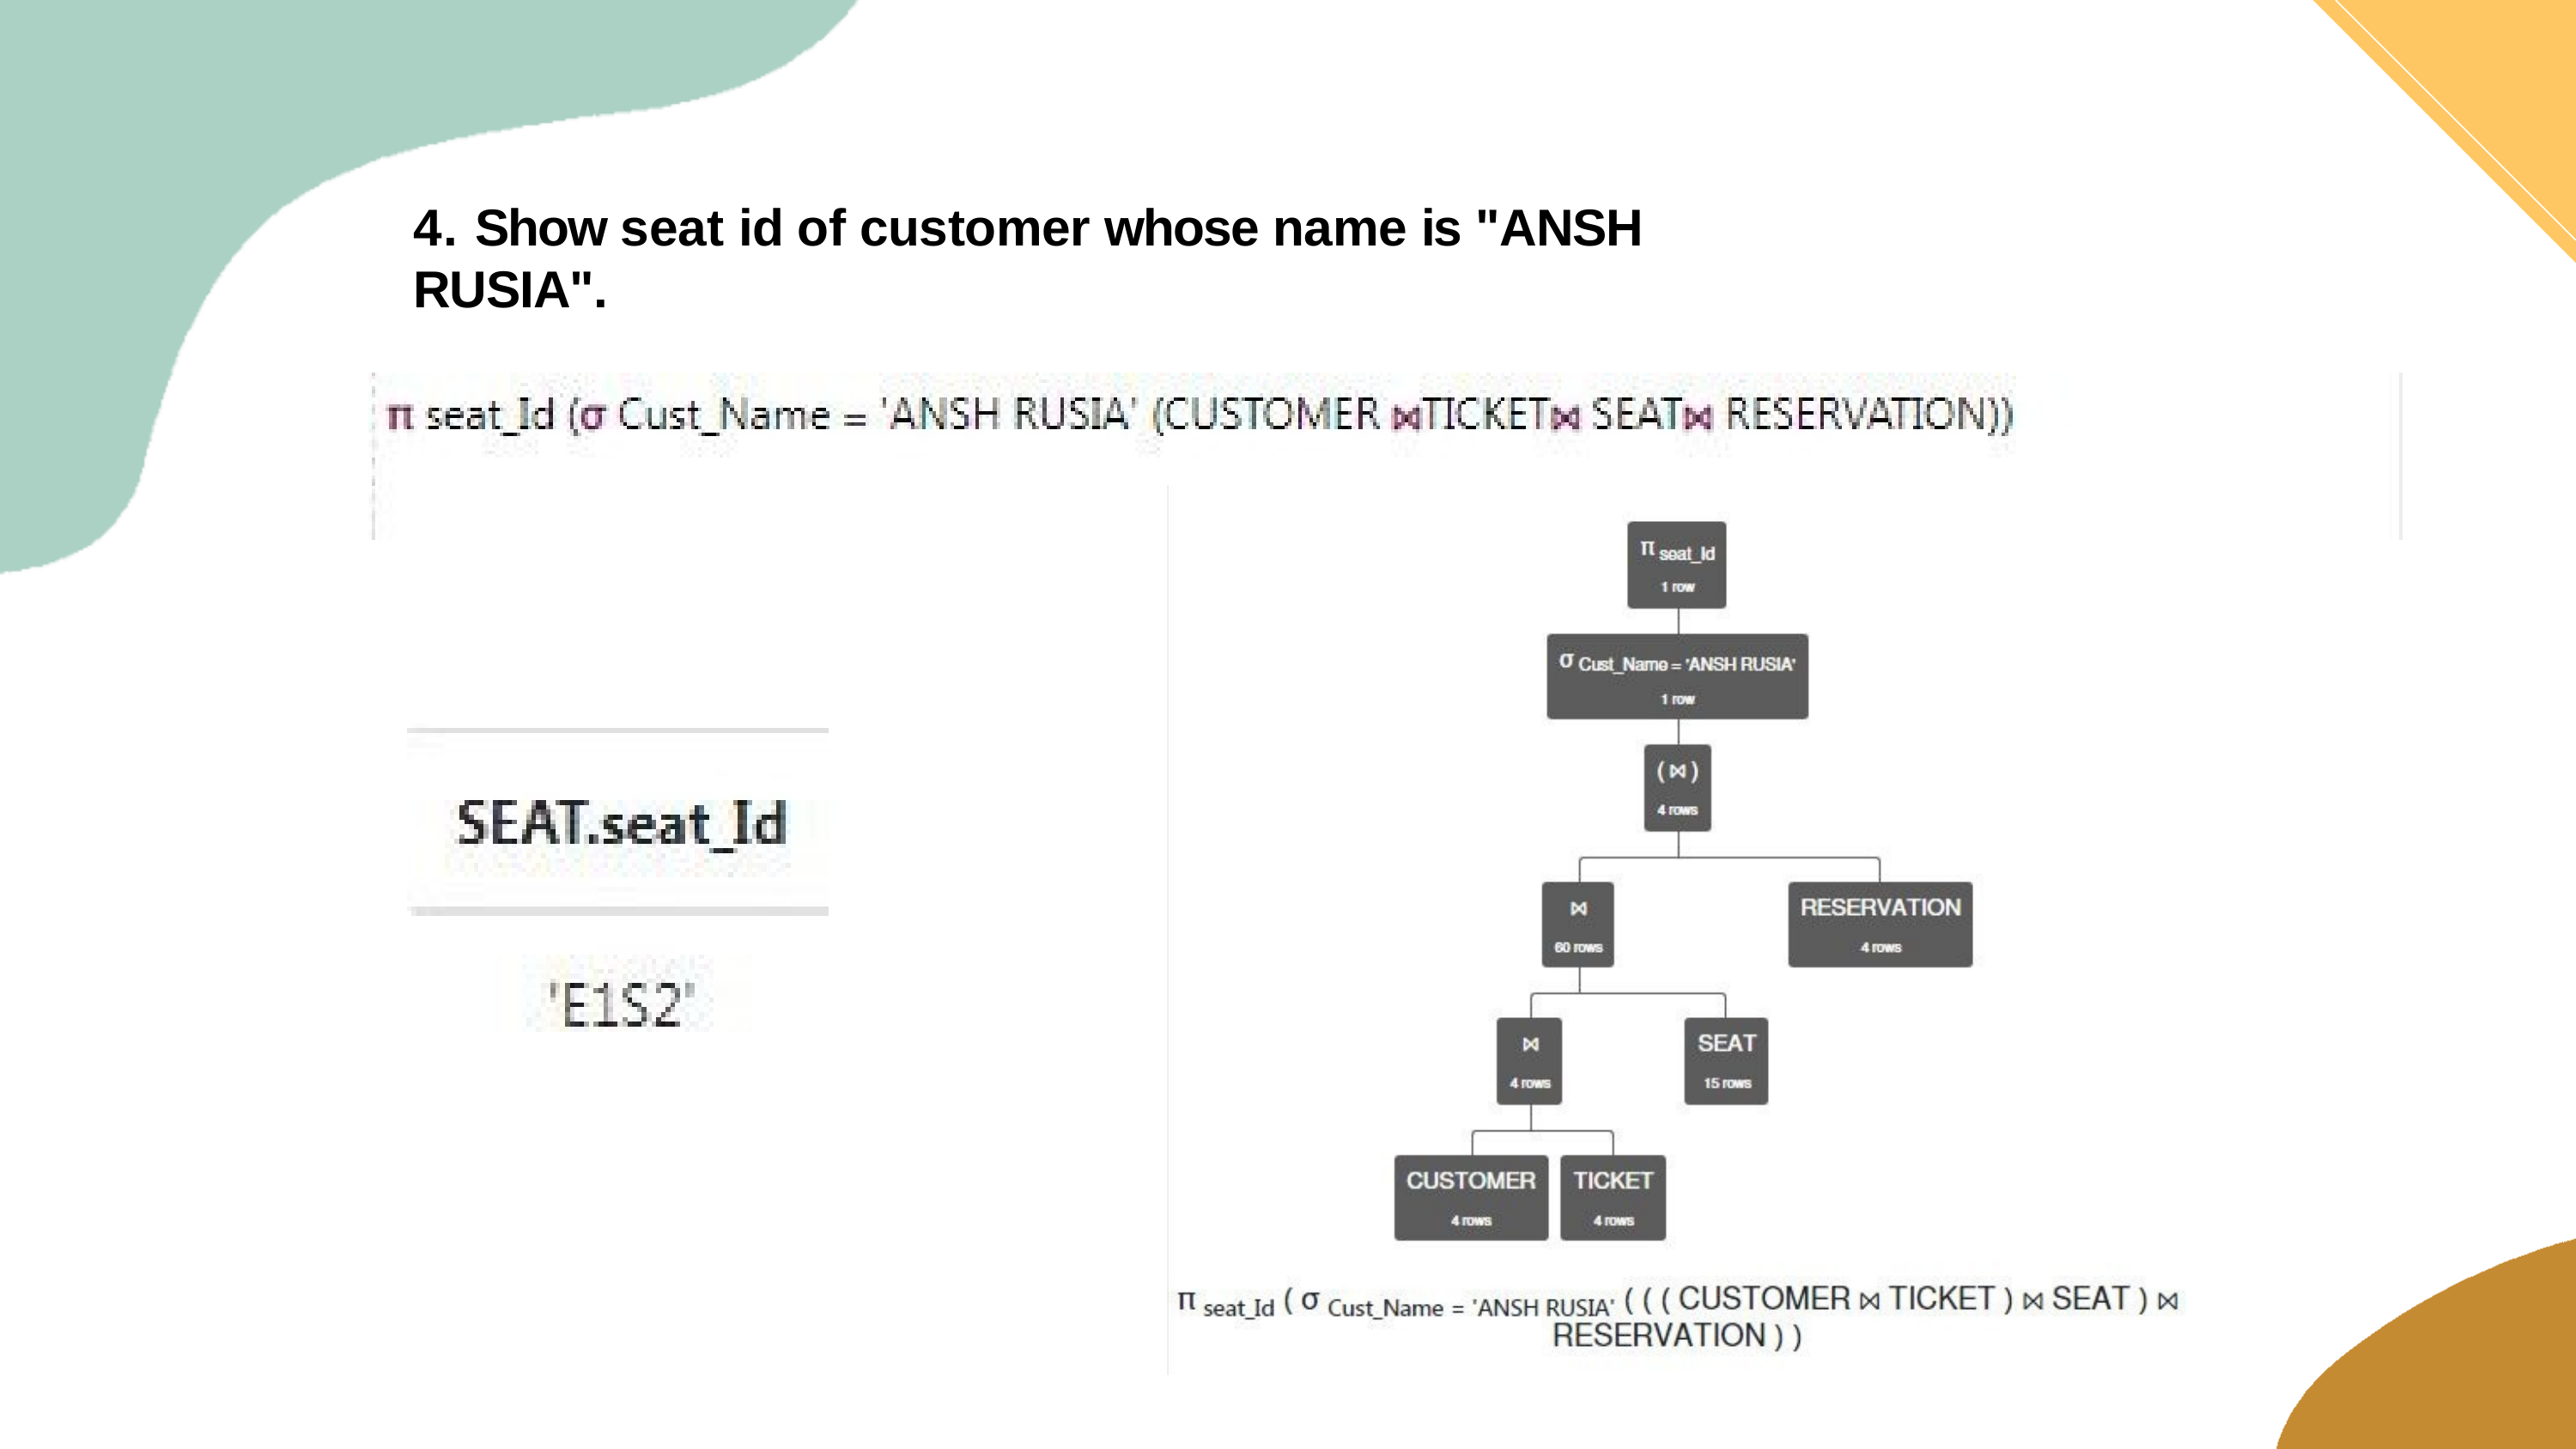

# 4. Show seat id of customer whose name is "ANSH RUSIA".